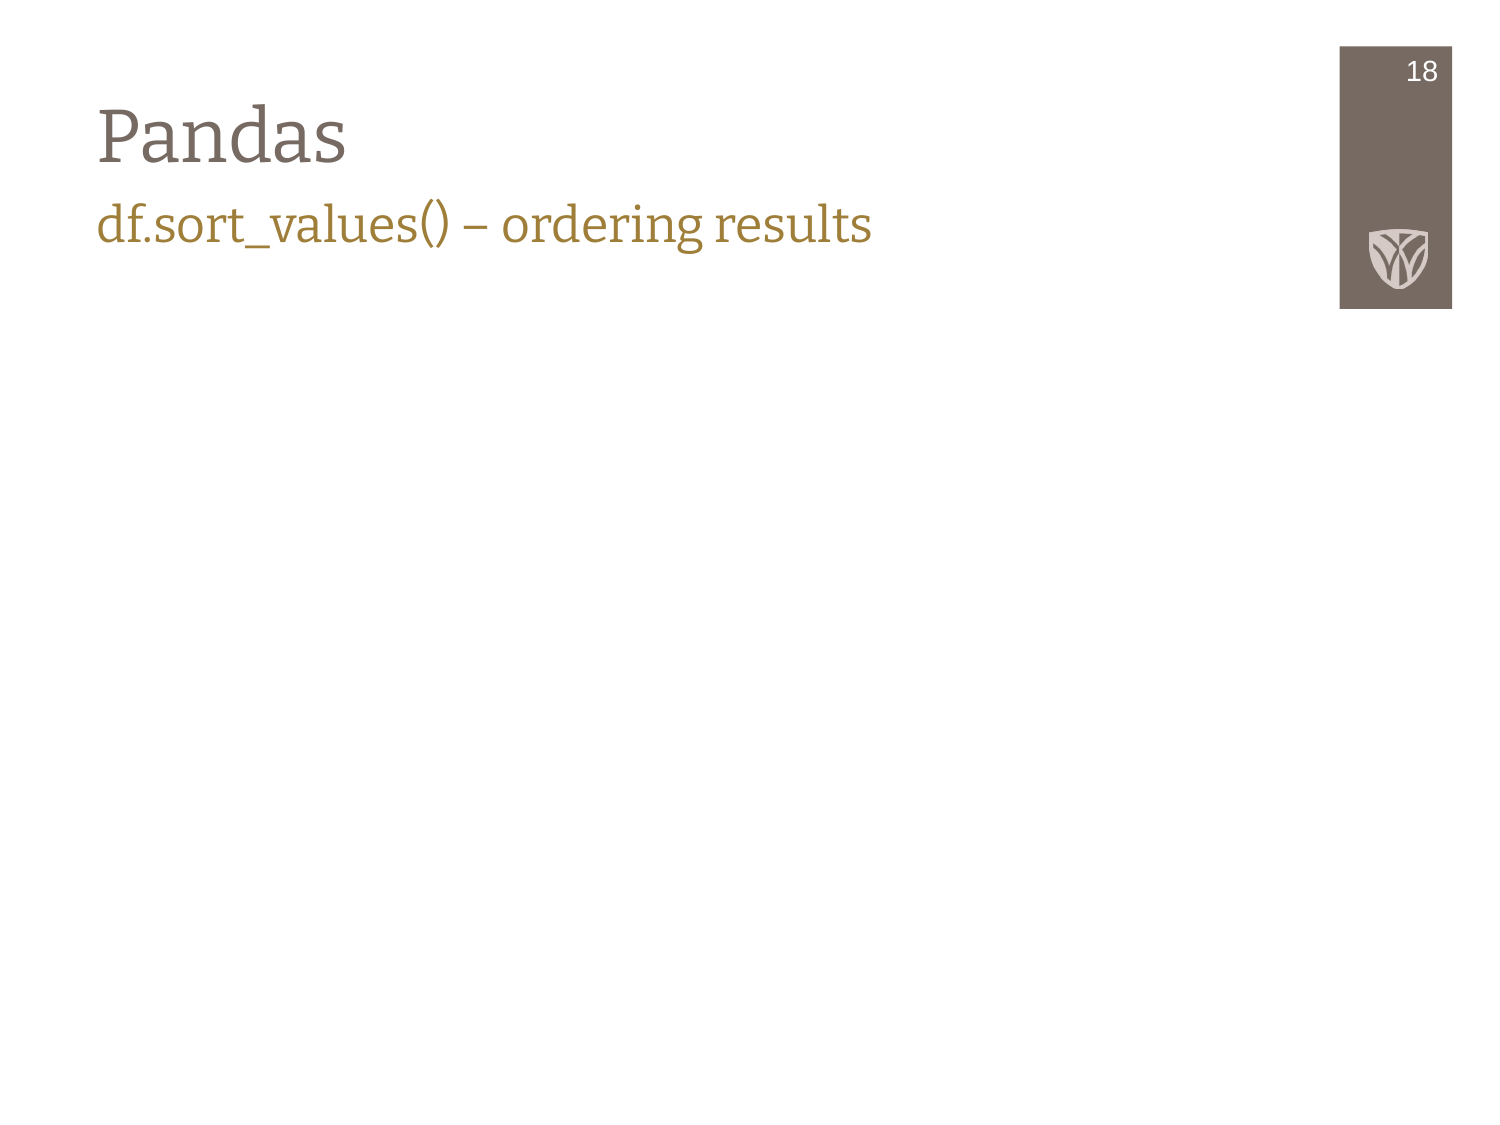

# Pandas
18
df.sort_values() – ordering results